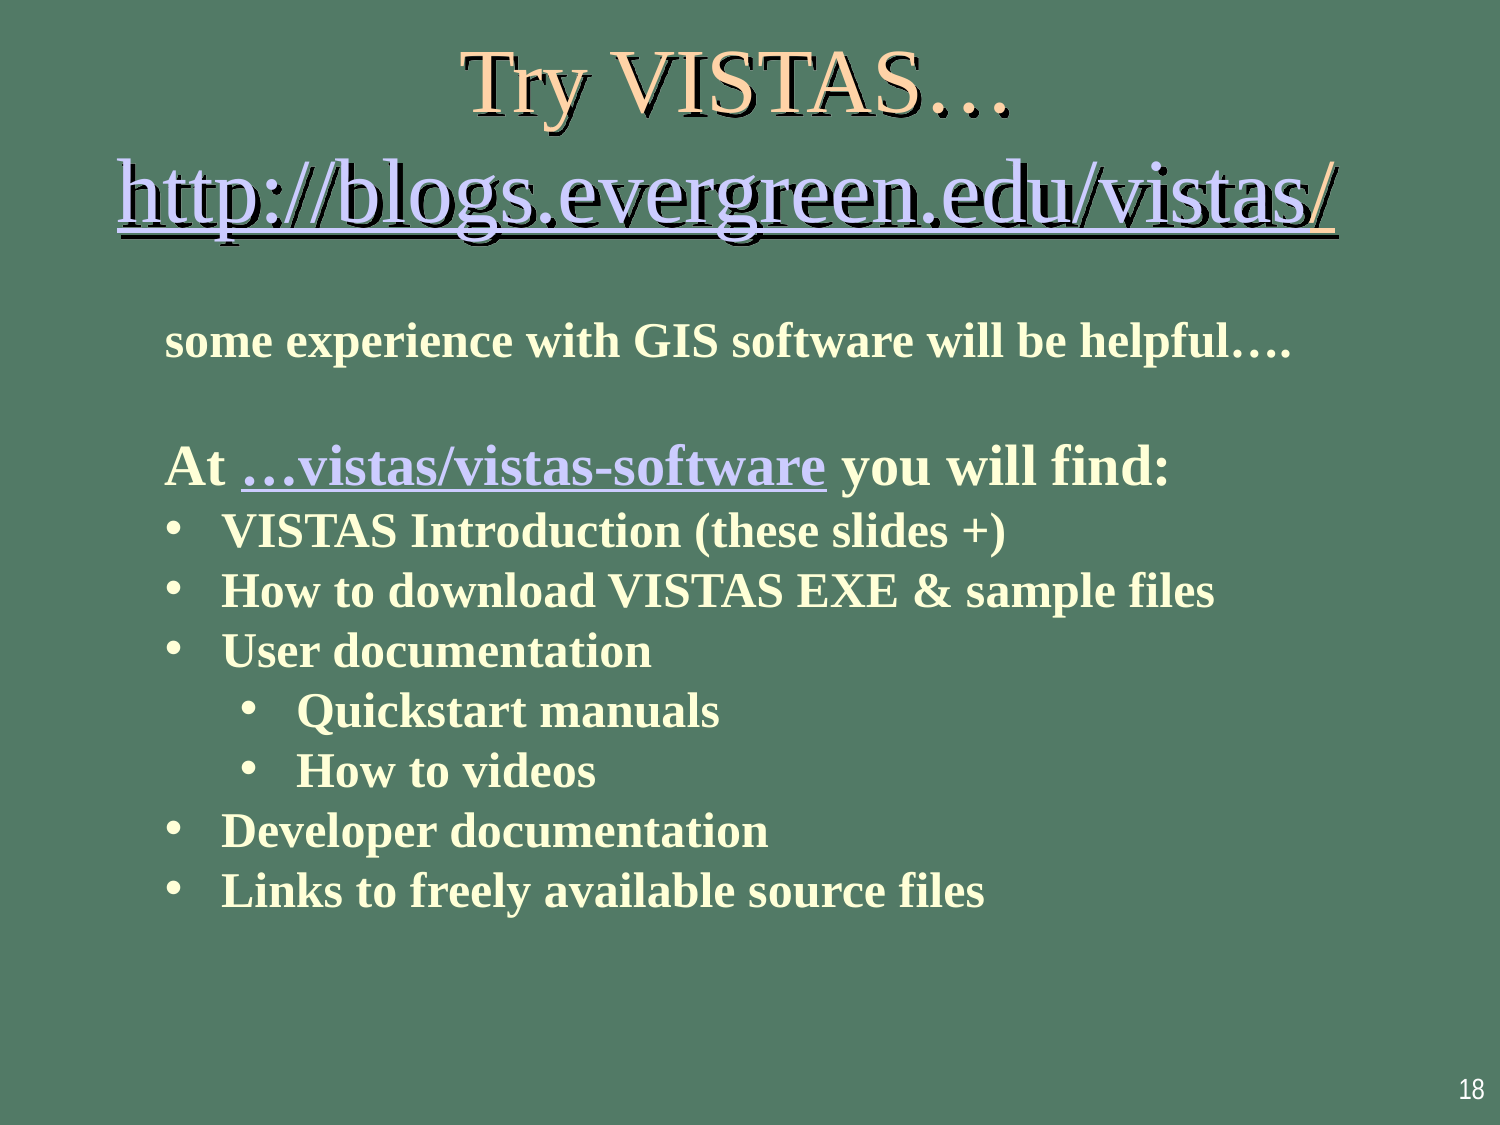

# Try VISTAS… http://blogs.evergreen.edu/vistas/
some experience with GIS software will be helpful….

At …vistas/vistas-software you will find:
VISTAS Introduction (these slides +)
How to download VISTAS EXE & sample files
User documentation
Quickstart manuals
How to videos
Developer documentation
Links to freely available source files
18